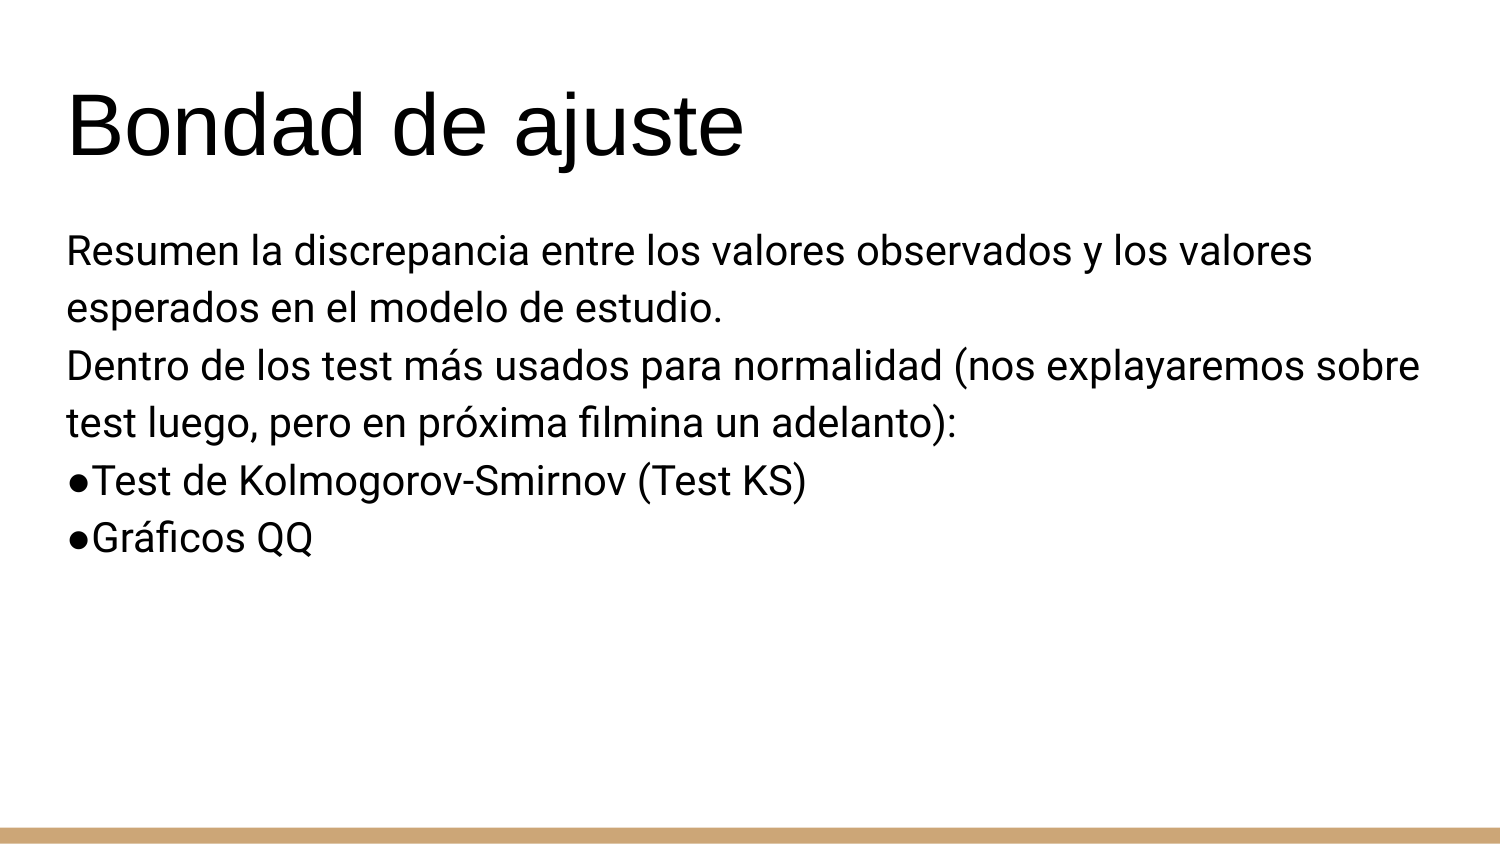

# Bondad de ajuste
Resumen la discrepancia entre los valores observados y los valores esperados en el modelo de estudio.
Dentro de los test más usados para normalidad (nos explayaremos sobre test luego, pero en próxima filmina un adelanto):
●Test de Kolmogorov-Smirnov (Test KS)
●Gráficos QQ